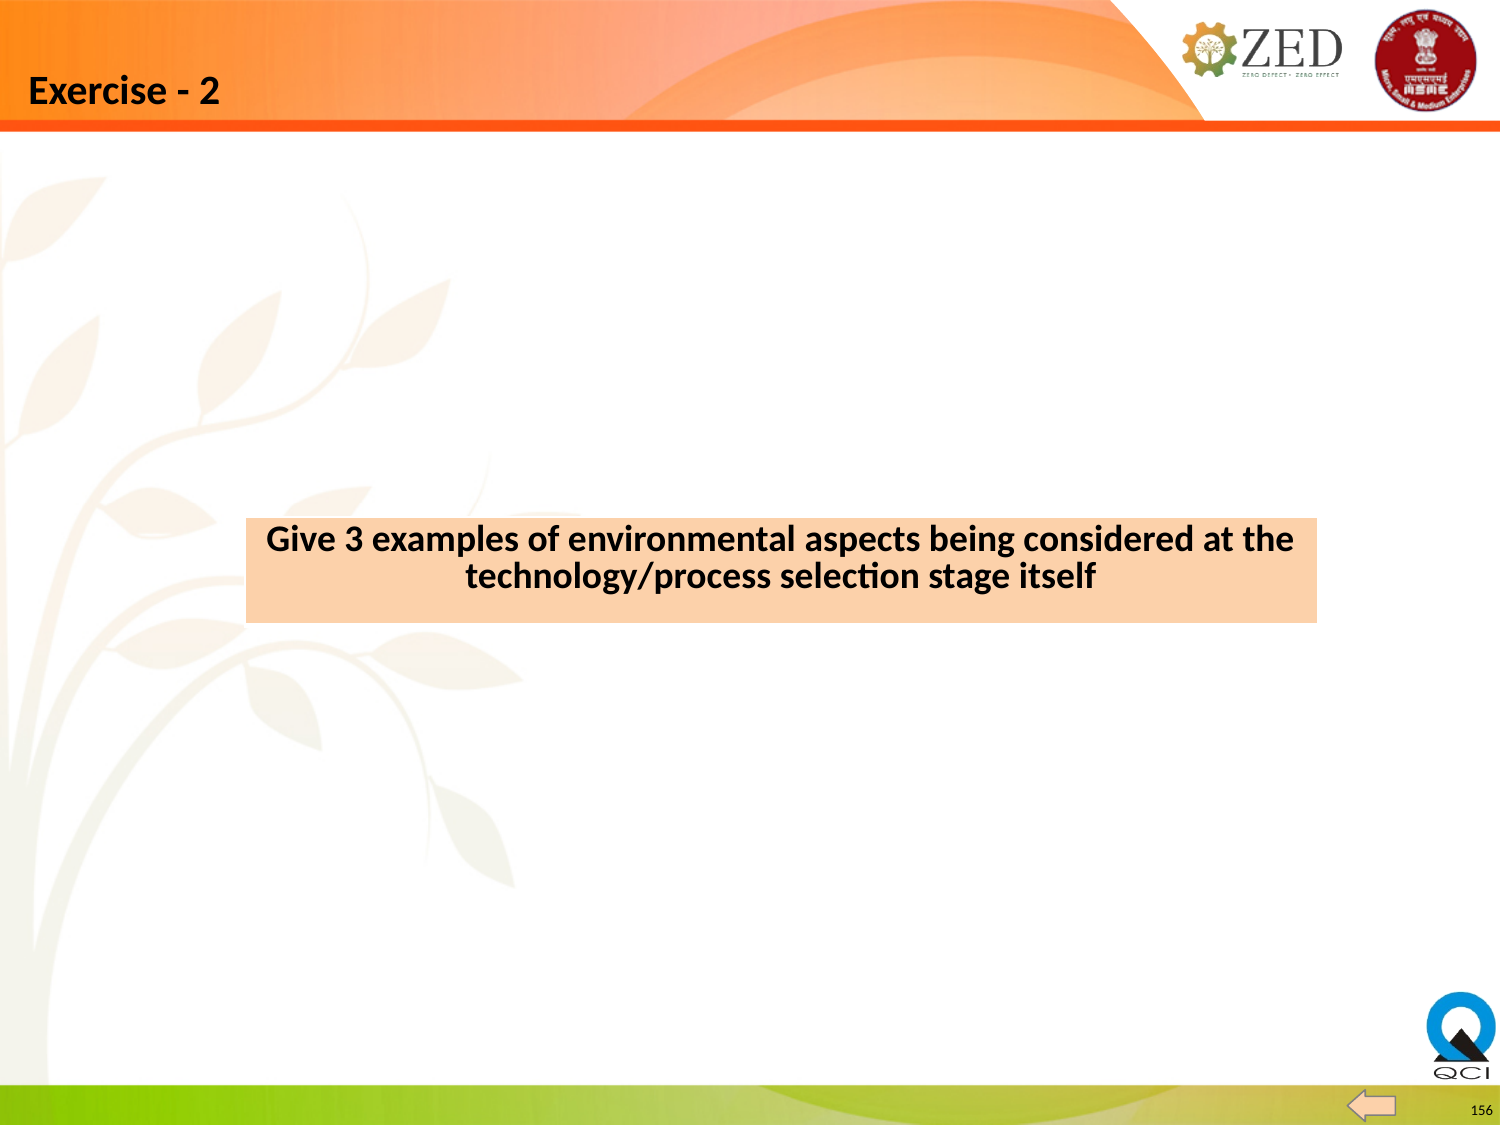

# Exercise - 2
| Give 3 examples of environmental aspects being considered at the technology/process selection stage itself |
| --- |